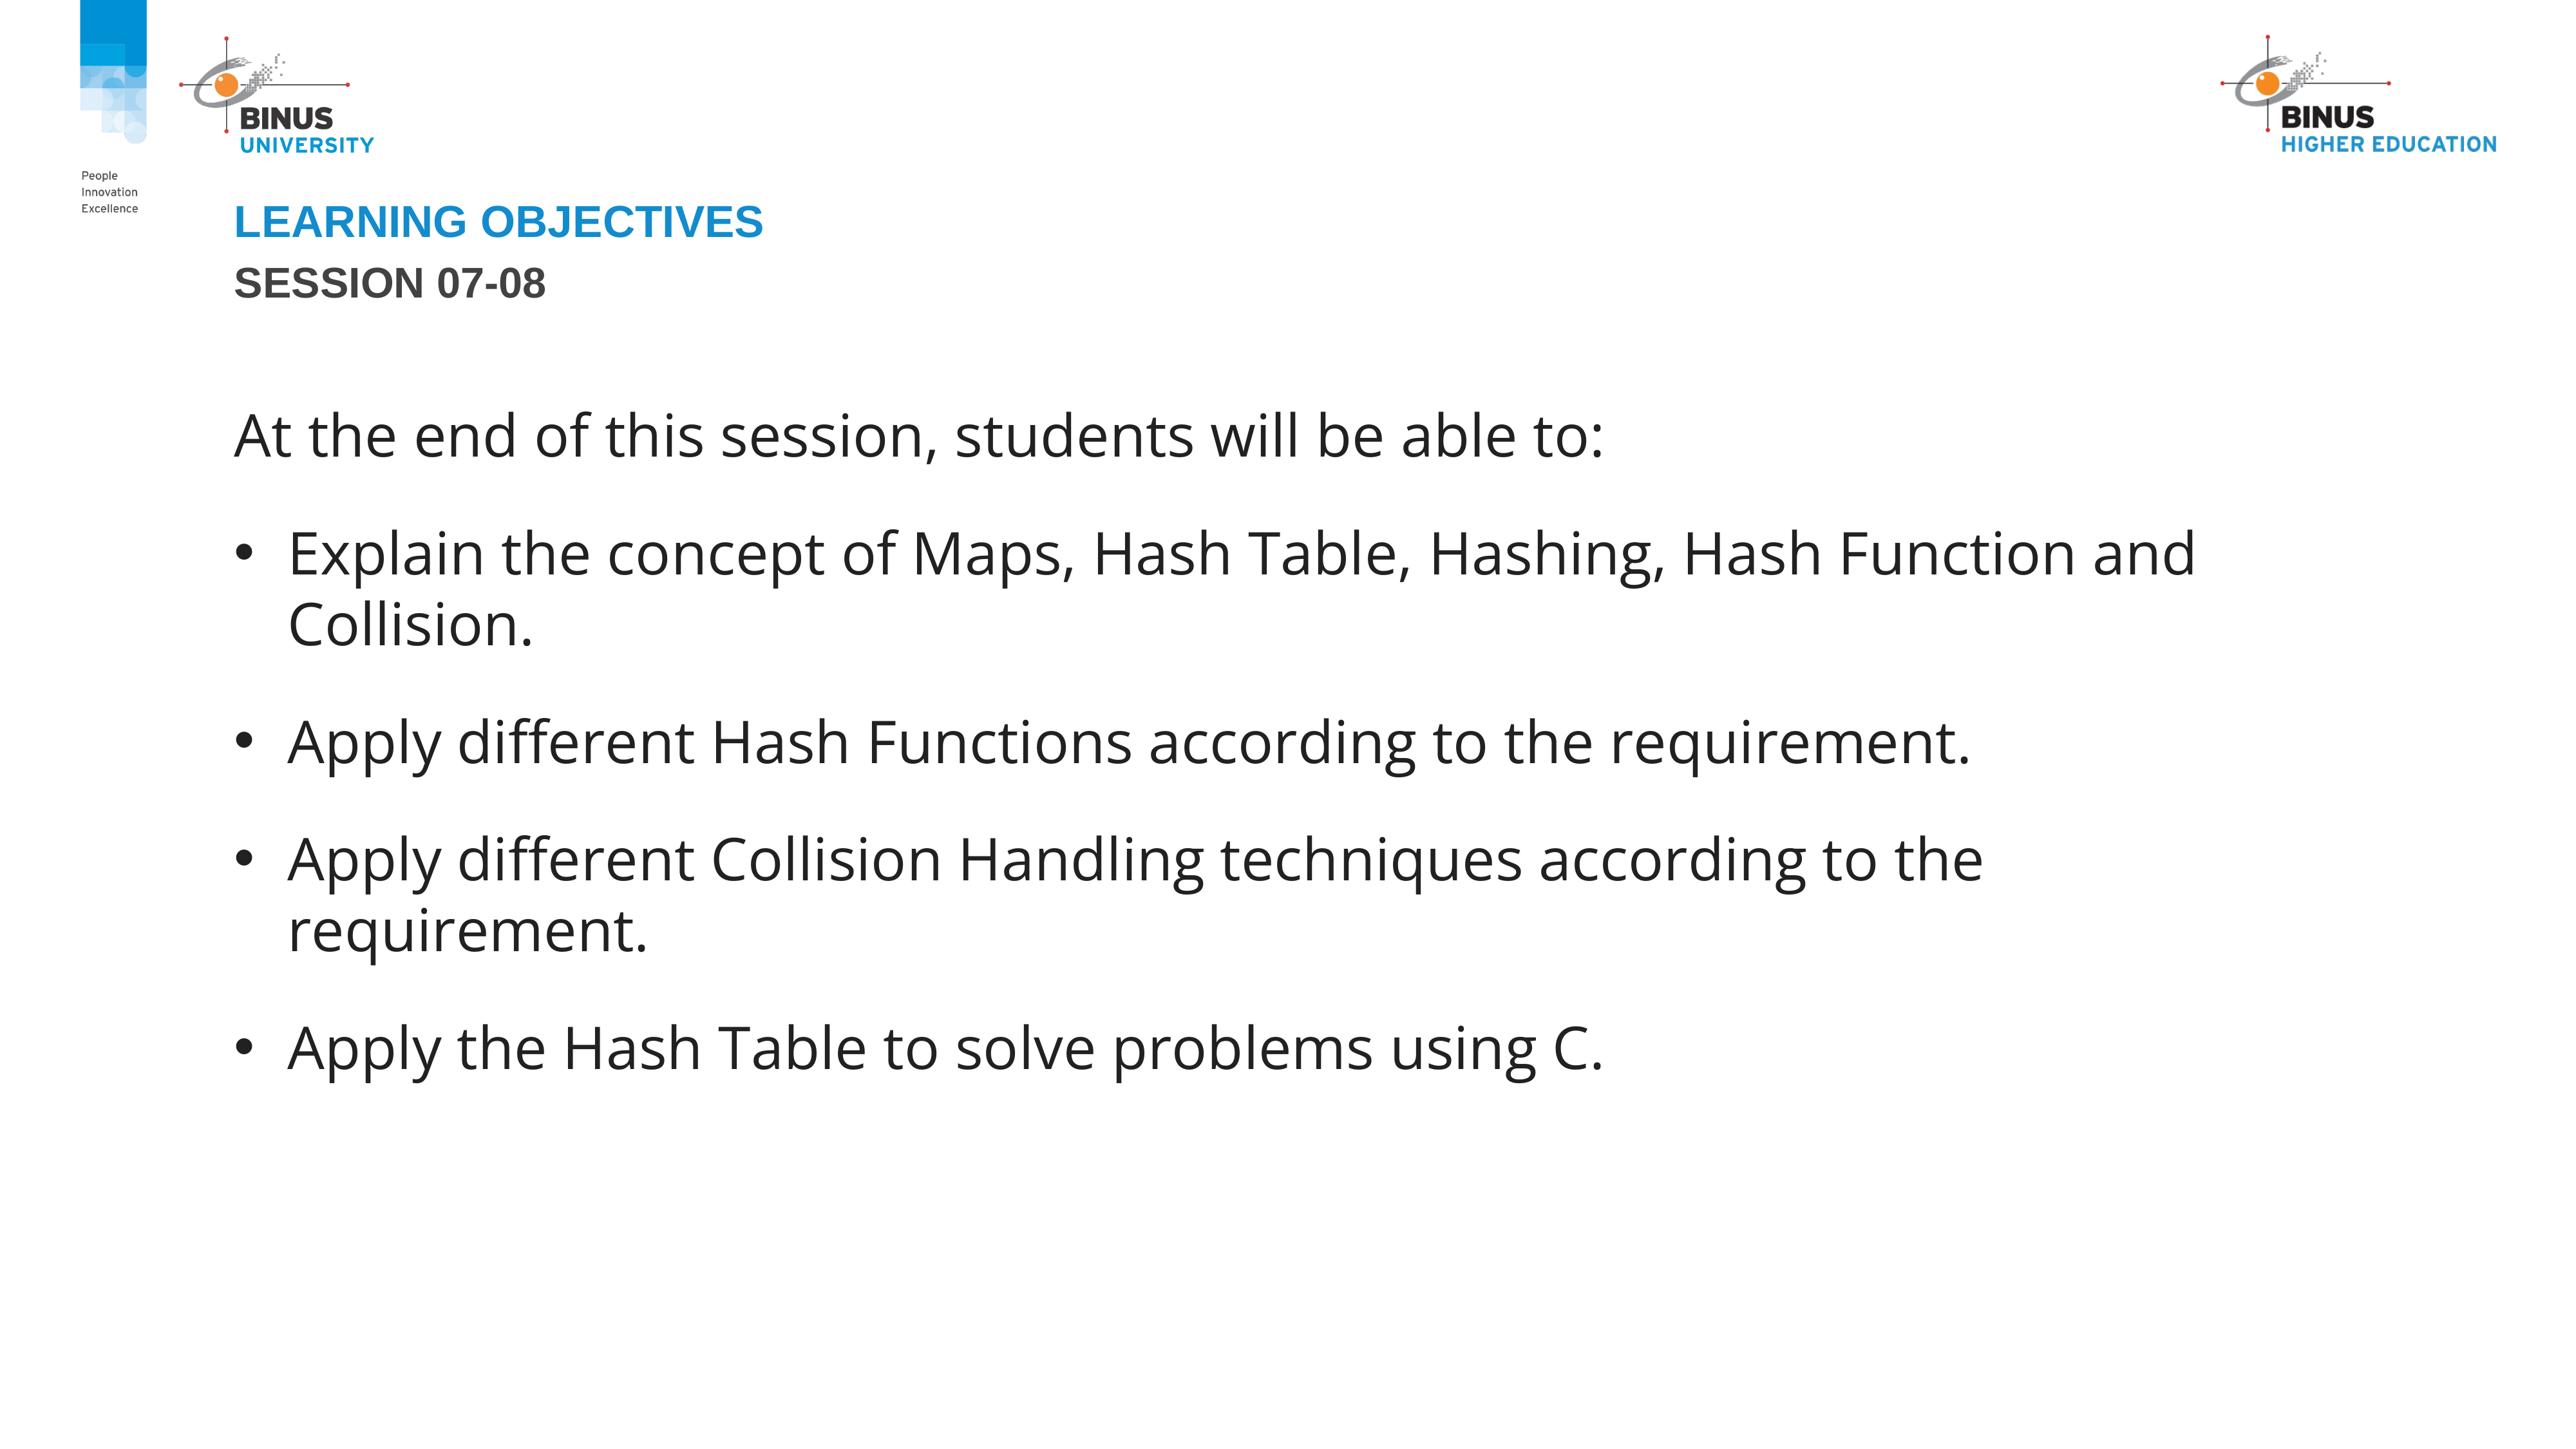

# LEARNING Objectives
Session 07-08

At the end of this session, students will be able to:
Explain the concept of Maps, Hash Table, Hashing, Hash Function and Collision.
Apply different Hash Functions according to the requirement.
Apply different Collision Handling techniques according to the requirement.
Apply the Hash Table to solve problems using C.